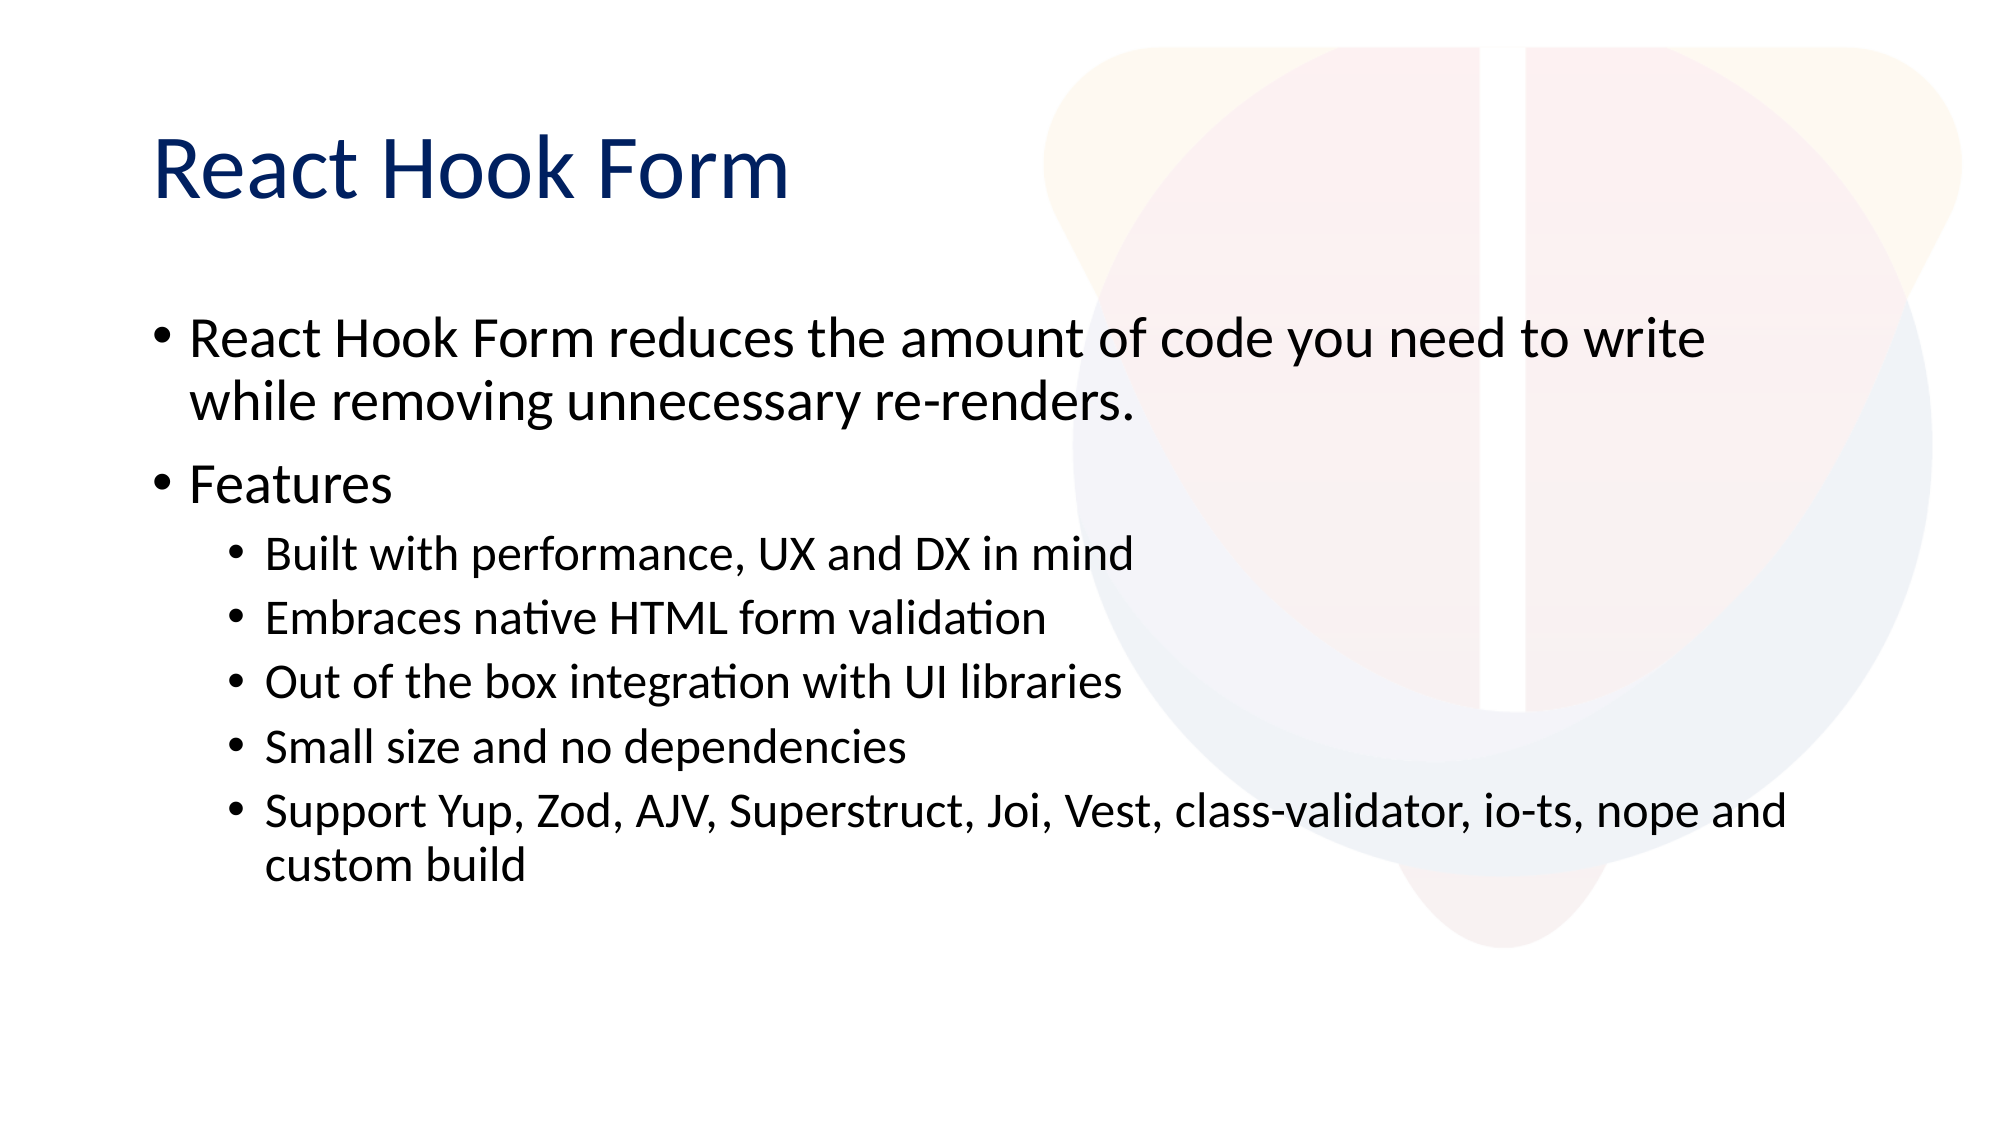

# React Hook Form
React Hook Form reduces the amount of code you need to write while removing unnecessary re-renders.
Features
Built with performance, UX and DX in mind
Embraces native HTML form validation
Out of the box integration with UI libraries
Small size and no dependencies
Support Yup, Zod, AJV, Superstruct, Joi, Vest, class-validator, io-ts, nope and custom build